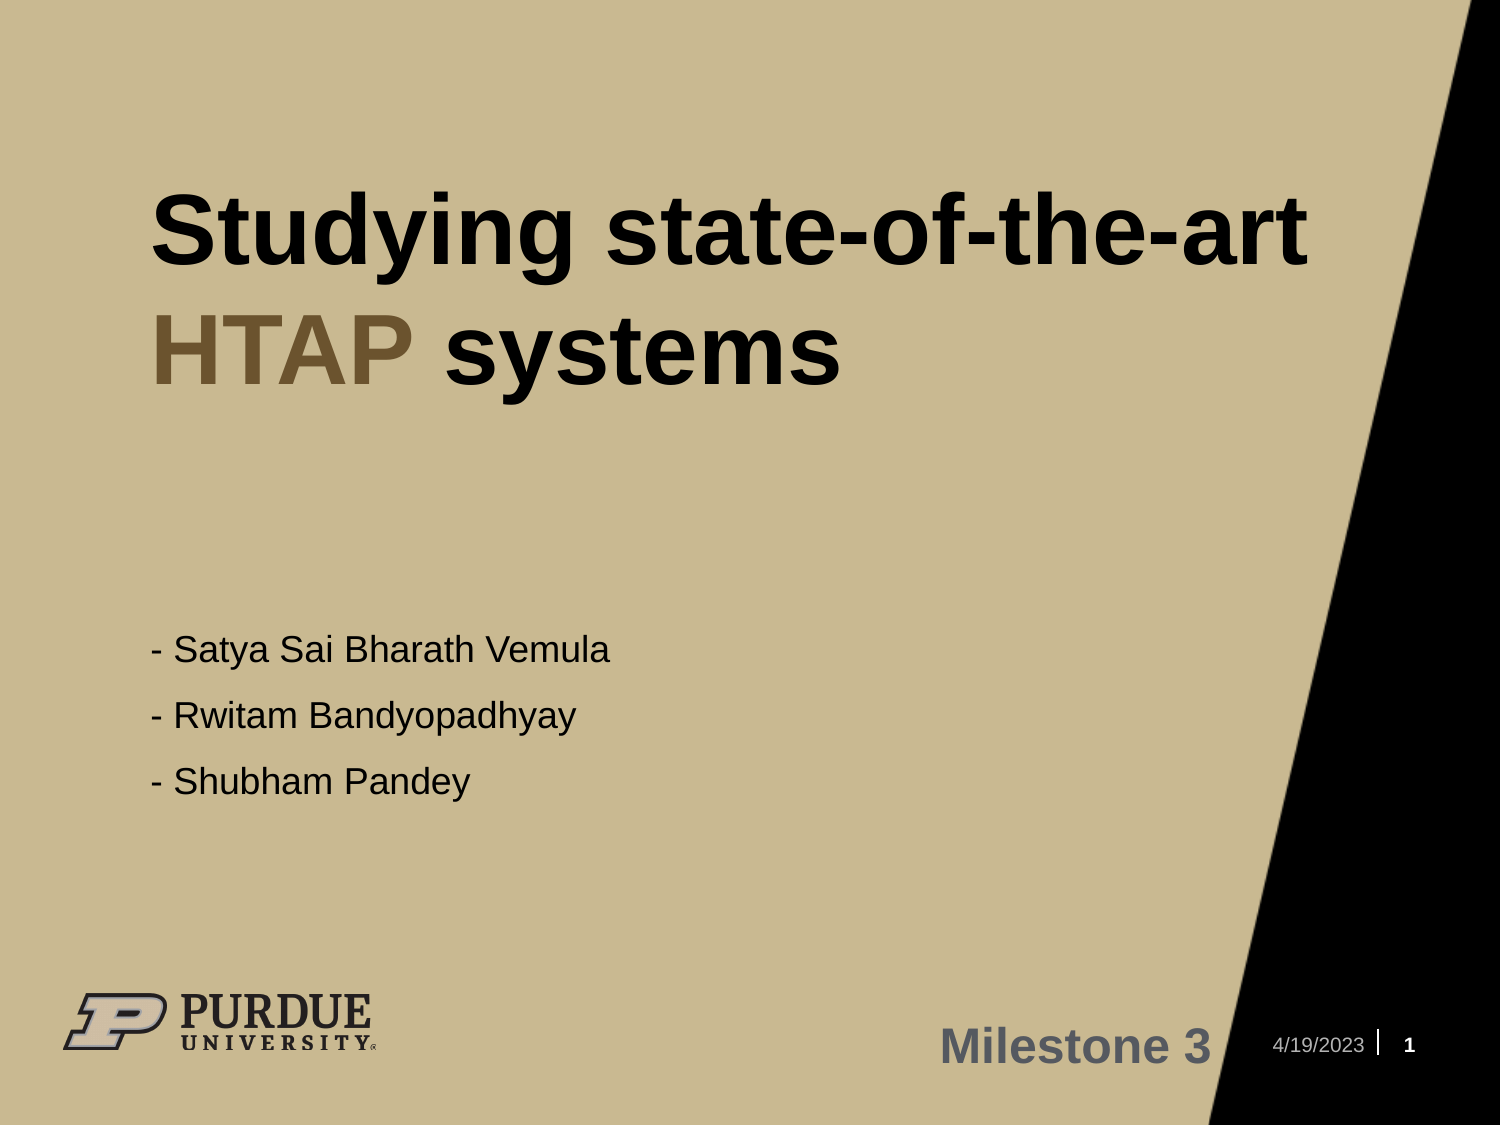

Studying state-of-the-art HTAP systems
- Satya Sai Bharath Vemula
- Rwitam Bandyopadhyay
- Shubham Pandey
Milestone 3
1
4/19/2023